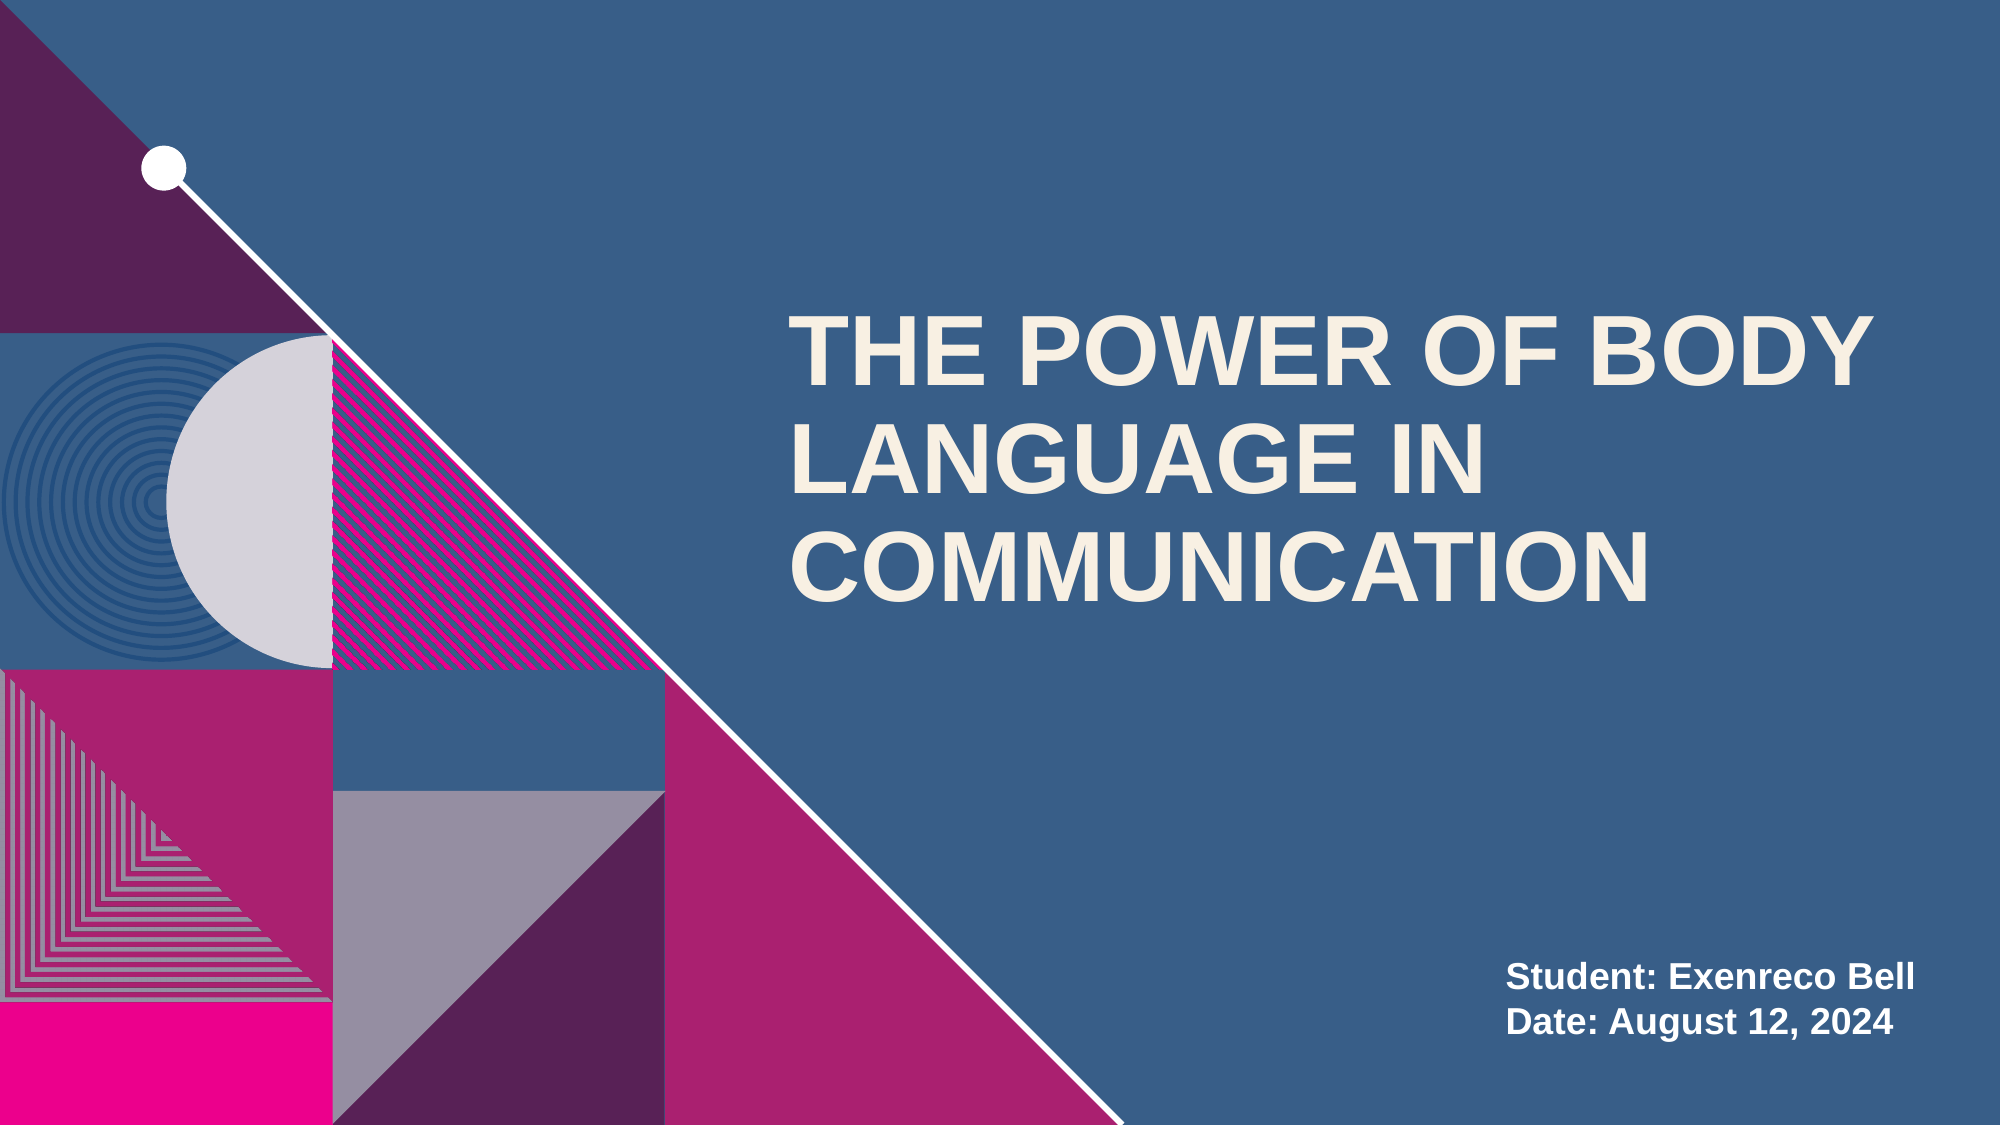

# The Power of Body Language in Communication
Student: Exenreco Bell
Date: August 12, 2024